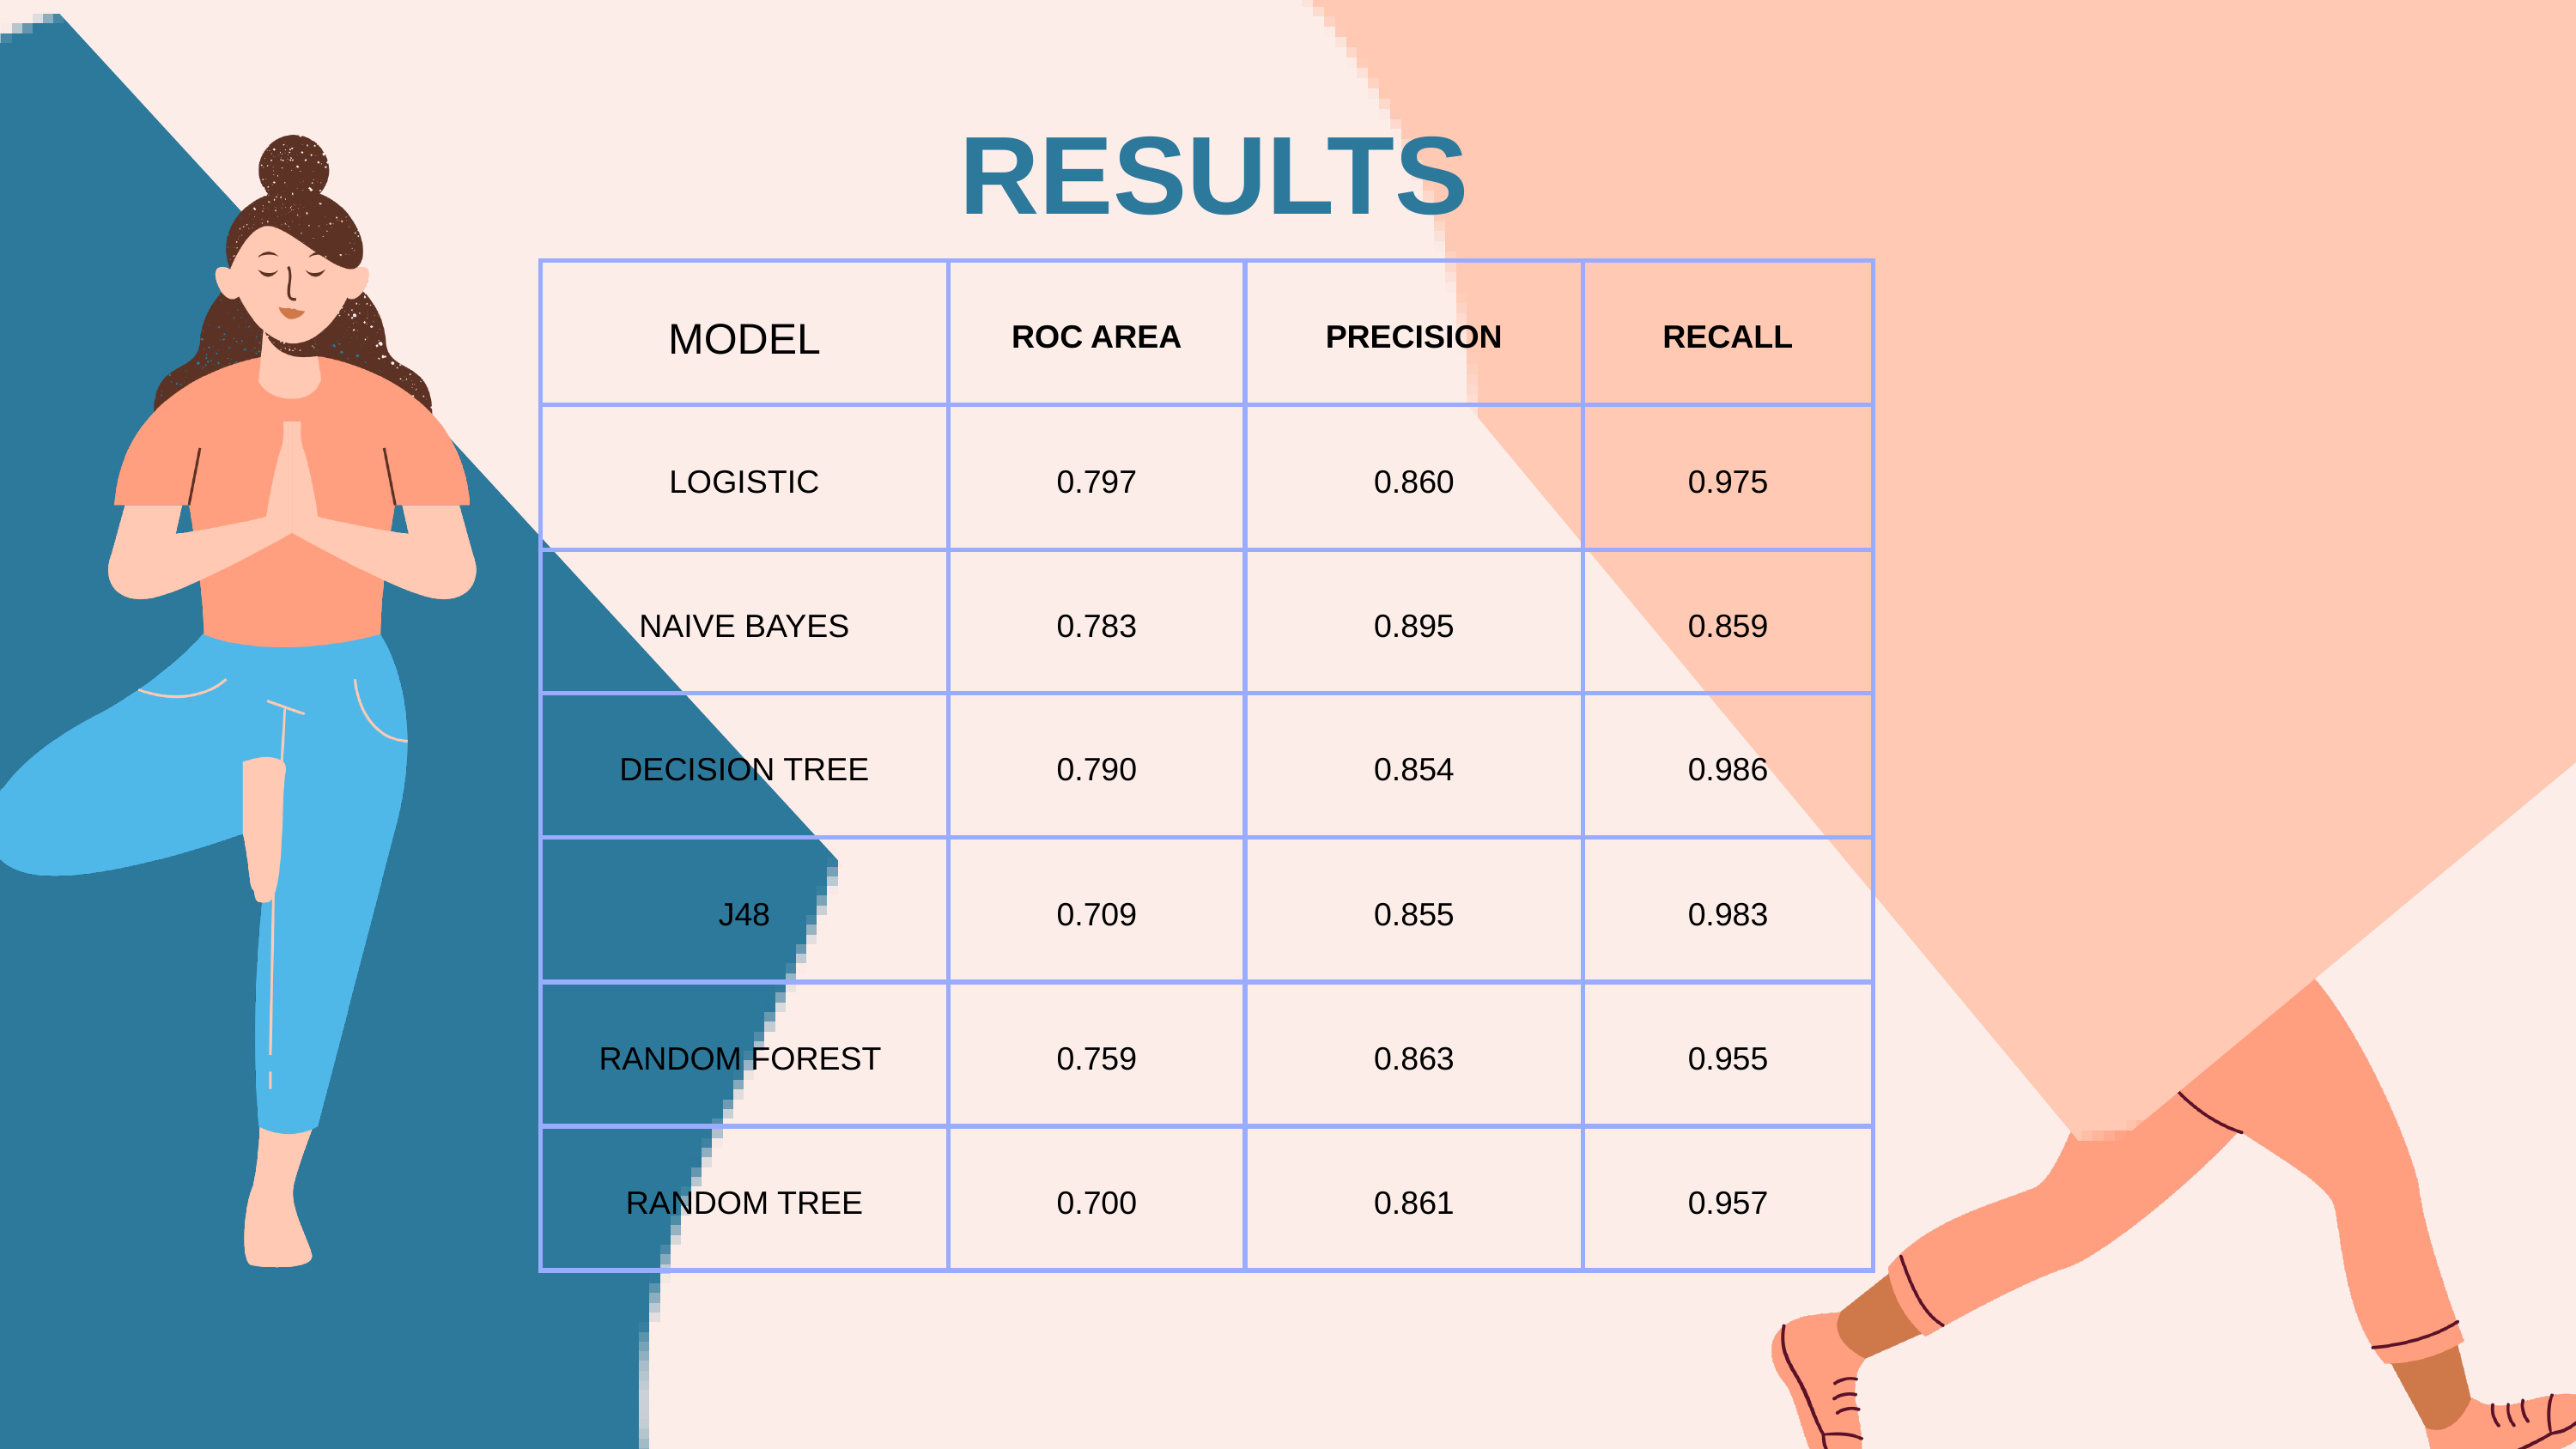

RESULTS

| MODEL | ROC AREA | PRECISION | RECALL |
| --- | --- | --- | --- |
| LOGISTIC | 0.797 | 0.860 | 0.975 |
| NAIVE BAYES | 0.783 | 0.895 | 0.859 |
| DECISION TREE | 0.790 | 0.854 | 0.986 |
| J48 | 0.709 | 0.855 | 0.983 |
| RANDOM FOREST | 0.759 | 0.863 | 0.955 |
| RANDOM TREE | 0.700 | 0.861 | 0.957 |